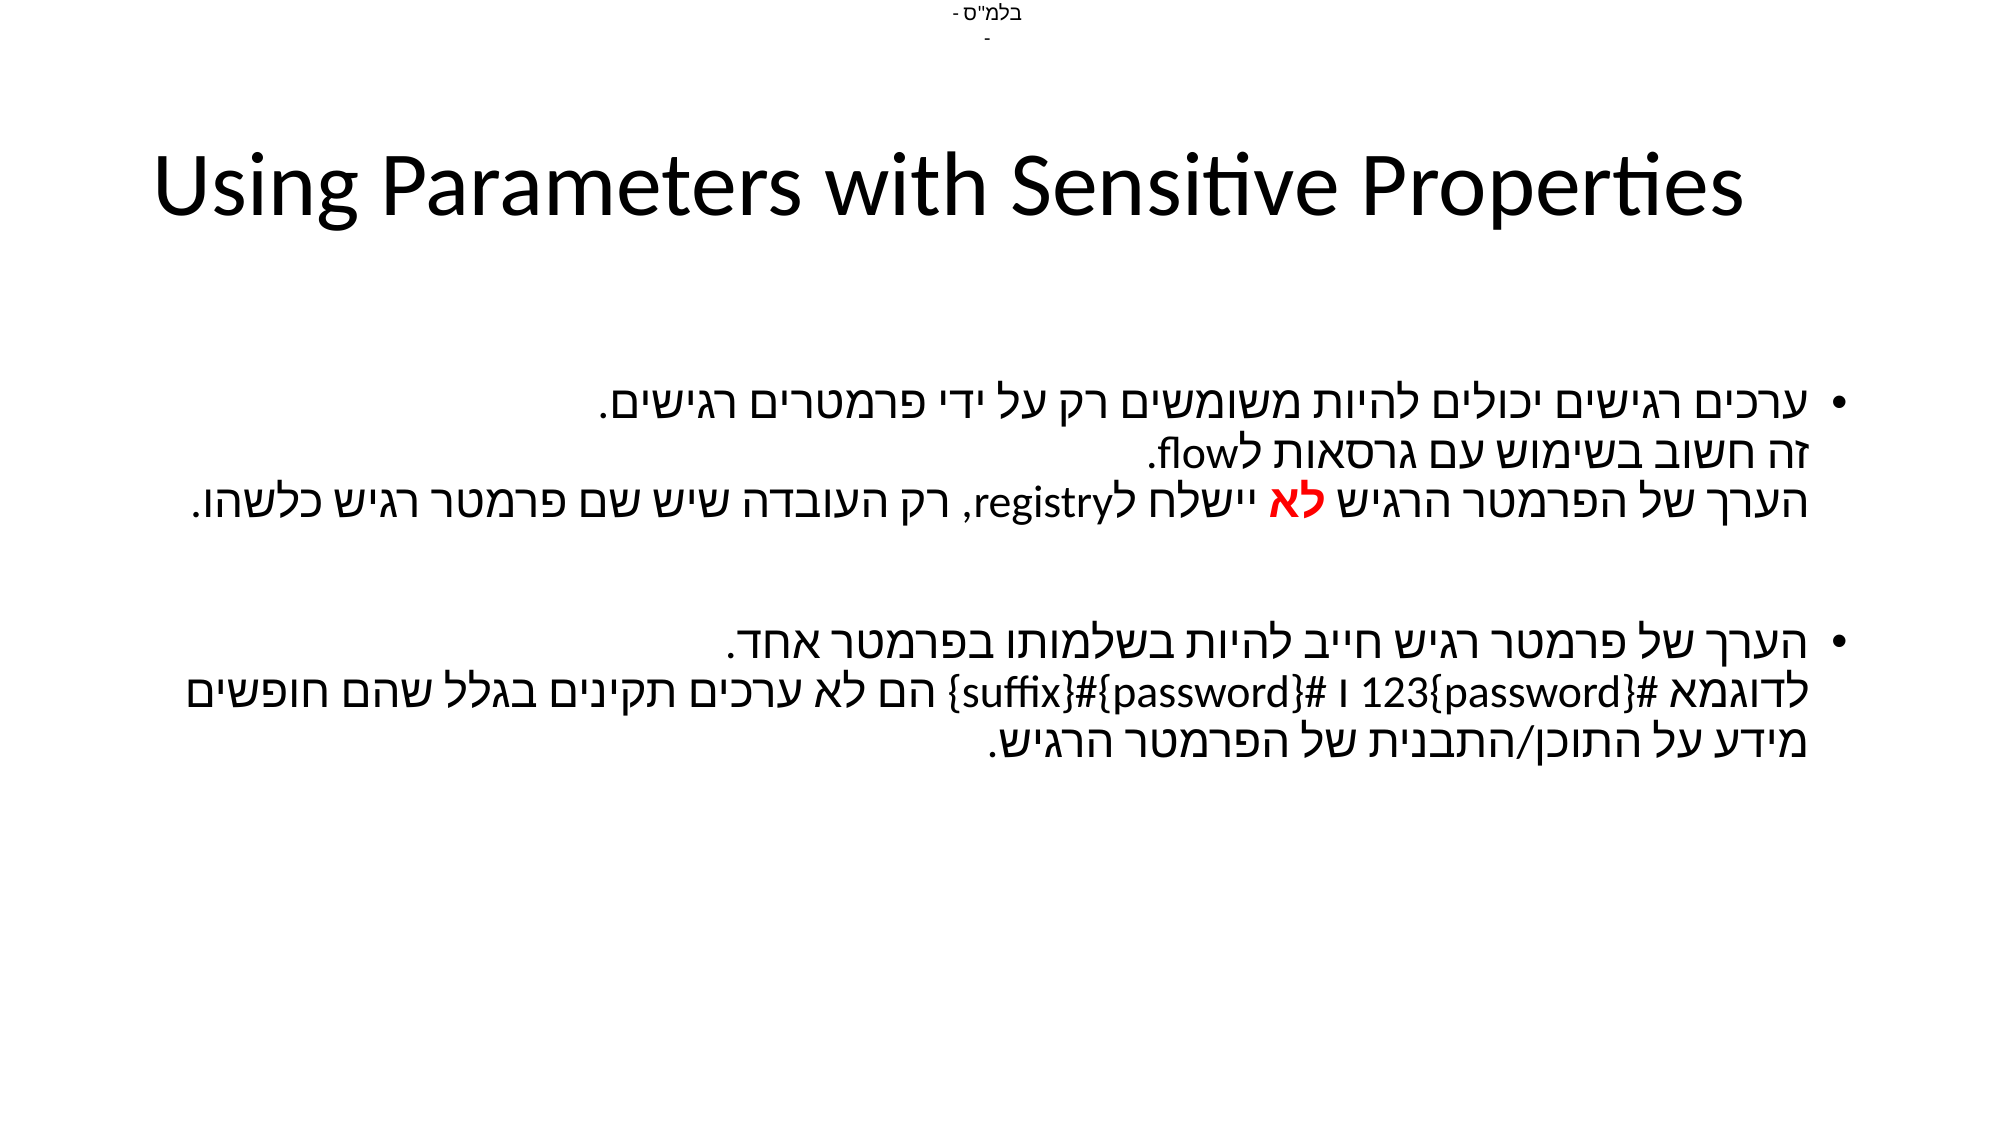

# Using Parameters with Sensitive Properties

ערכים רגישים יכולים להיות משומשים רק על ידי פרמטרים רגישים.
זה חשוב בשימוש עם גרסאות לflow.
הערך של הפרמטר הרגיש לא יישלח לregistry, רק העובדה שיש שם פרמטר רגיש כלשהו.

הערך של פרמטר רגיש חייב להיות בשלמותו בפרמטר אחד.
לדוגמא #{password}123 ו #{password}#{suffix} הם לא ערכים תקינים בגלל שהם חופשים מידע על התוכן/התבנית של הפרמטר הרגיש.